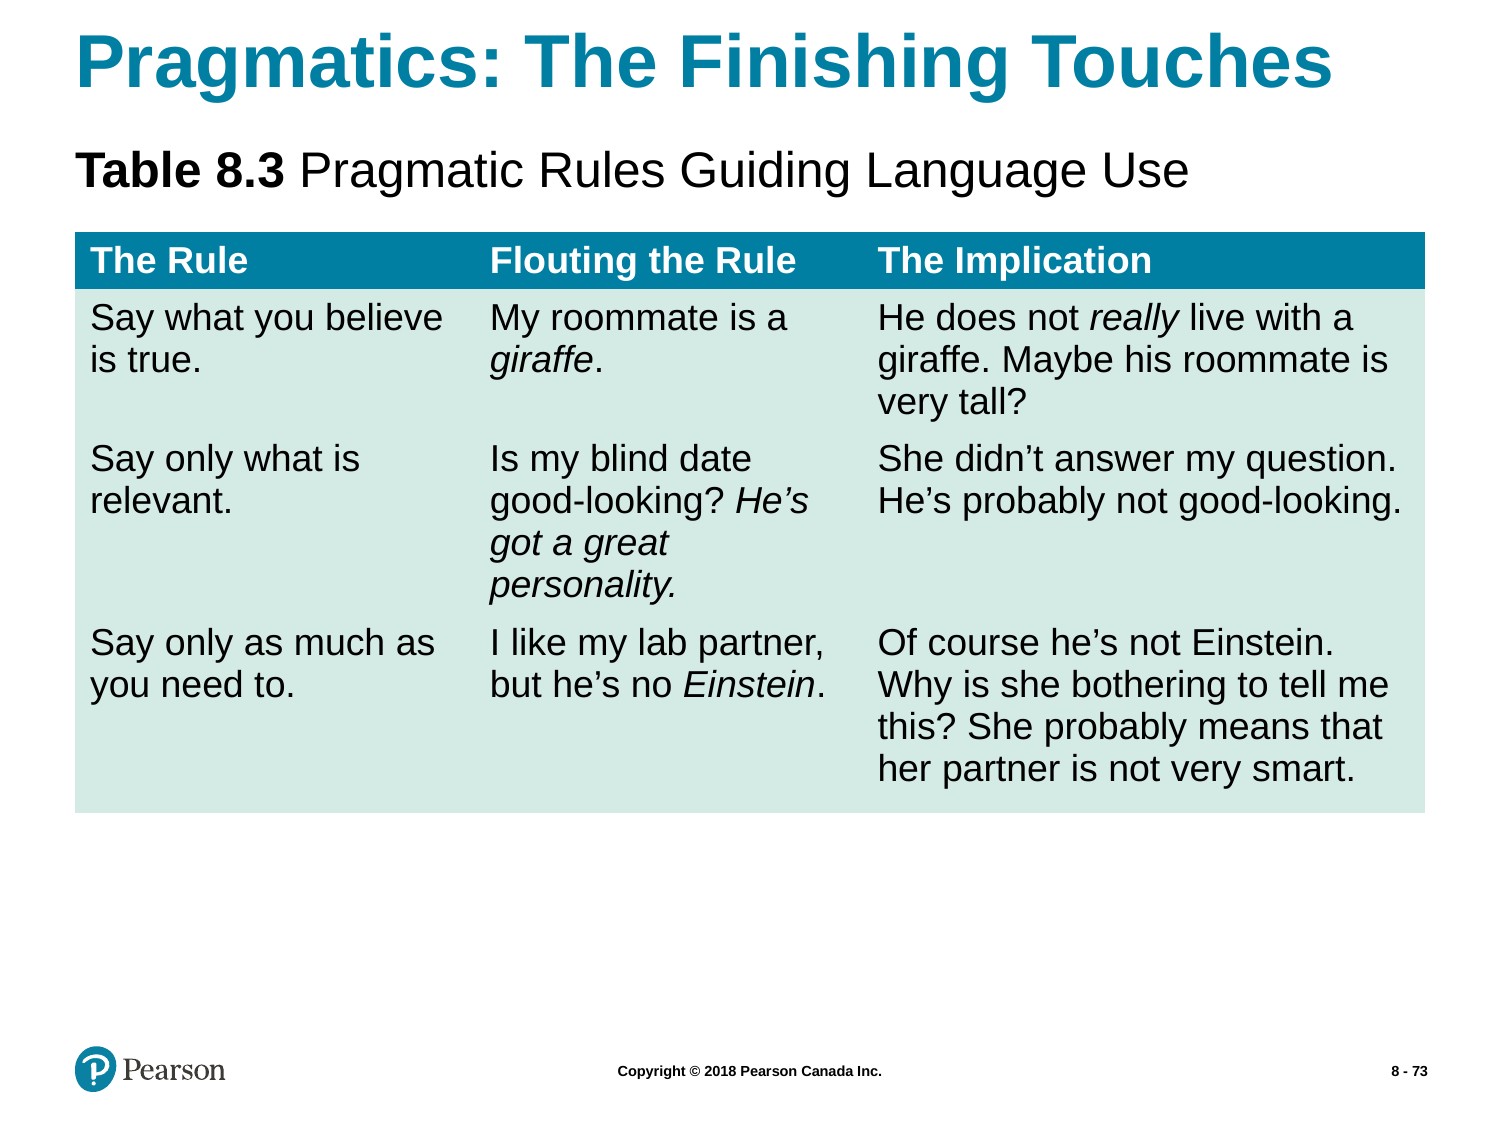

# Pragmatics: The Finishing Touches
Table 8.3 Pragmatic Rules Guiding Language Use
| The Rule | Flouting the Rule | The Implication |
| --- | --- | --- |
| Say what you believe is true. | My roommate is a giraffe. | He does not really live with a giraffe. Maybe his roommate is very tall? |
| Say only what is relevant. | Is my blind date good-looking? He’s got a great personality. | She didn’t answer my question. He’s probably not good-looking. |
| Say only as much as you need to. | I like my lab partner, but he’s no Einstein. | Of course he’s not Einstein. Why is she bothering to tell me this? She probably means that her partner is not very smart. |